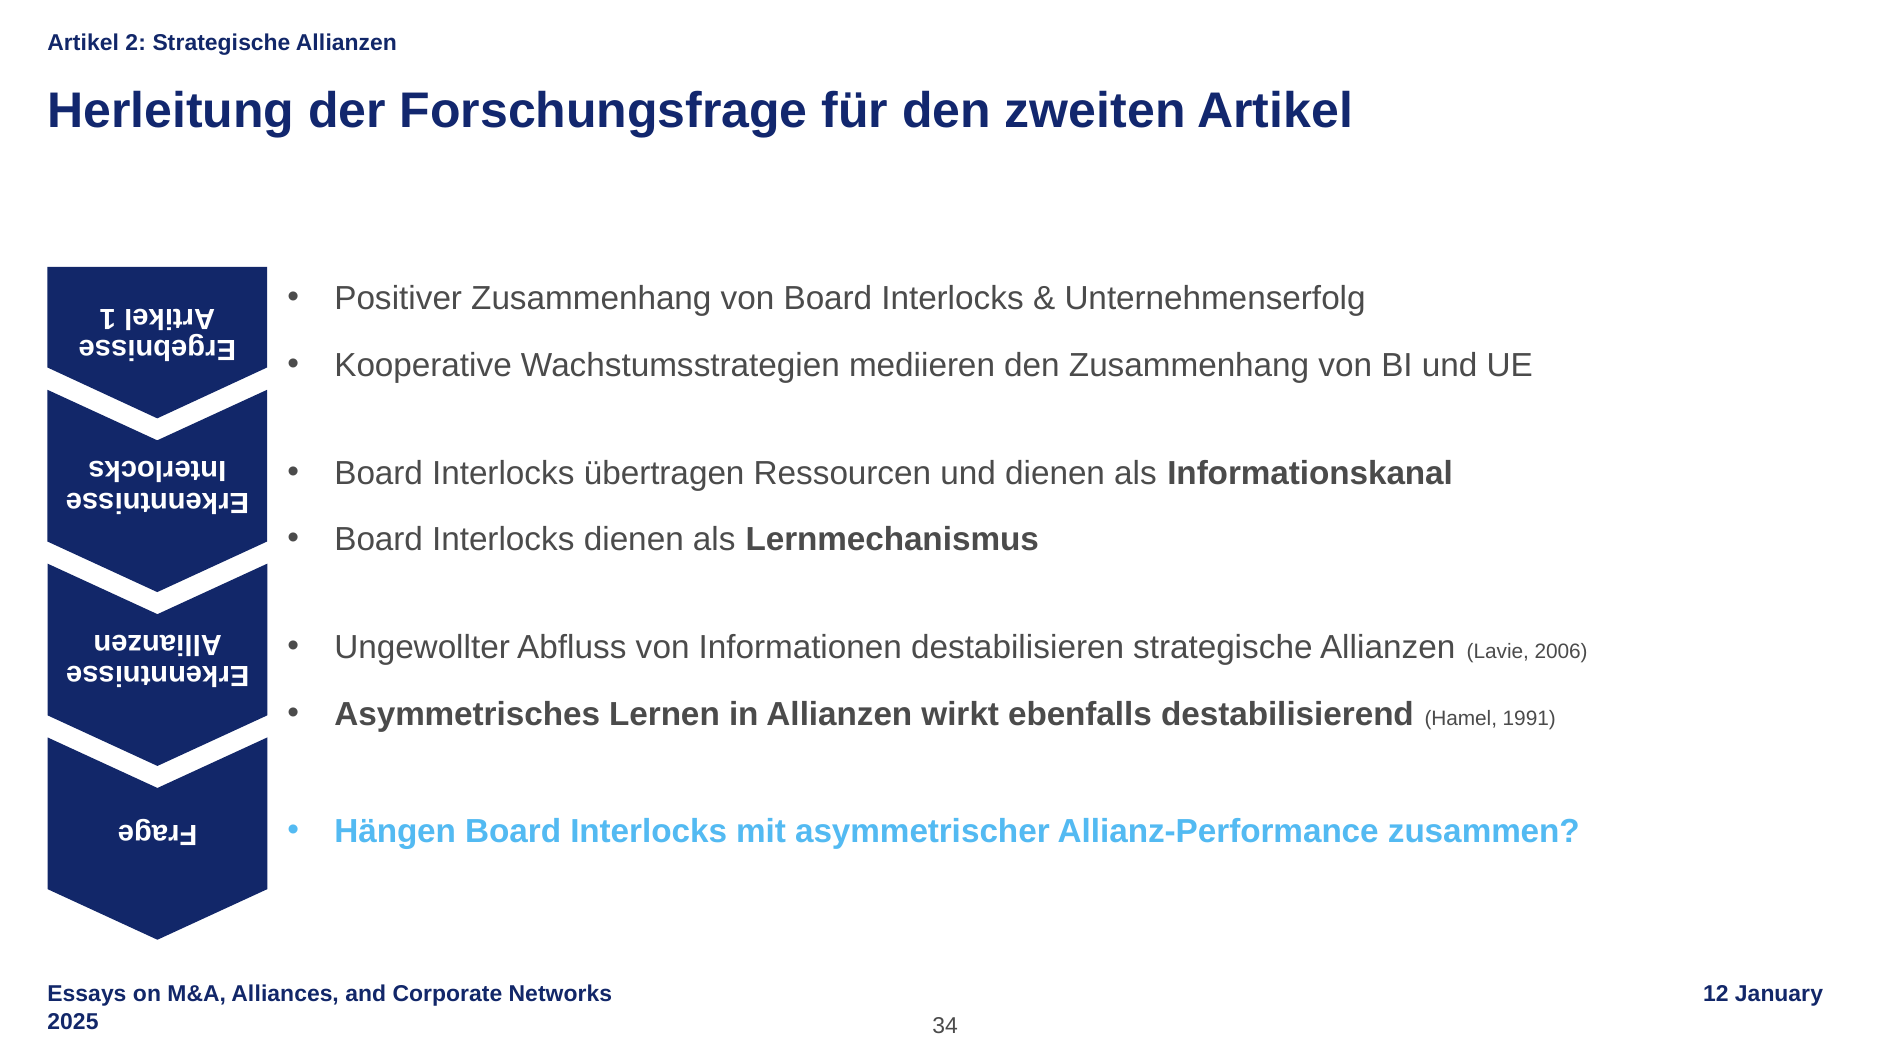

Artikel 2: Strategische Allianzen
Herleitung der Forschungsfrage für den zweiten Artikel
Ergebnisse
Artikel 1
Positiver Zusammenhang von Board Interlocks & Unternehmenserfolg
Kooperative Wachstumsstrategien mediieren den Zusammenhang von BI und UE
Board Interlocks übertragen Ressourcen und dienen als Informationskanal
Board Interlocks dienen als Lernmechanismus
Ungewollter Abfluss von Informationen destabilisieren strategische Allianzen (Lavie, 2006)
Asymmetrisches Lernen in Allianzen wirkt ebenfalls destabilisierend (Hamel, 1991)

Hängen Board Interlocks mit asymmetrischer Allianz-Performance zusammen?

Erkenntnisse
Interlocks
Erkenntnisse Allianzen
Frage